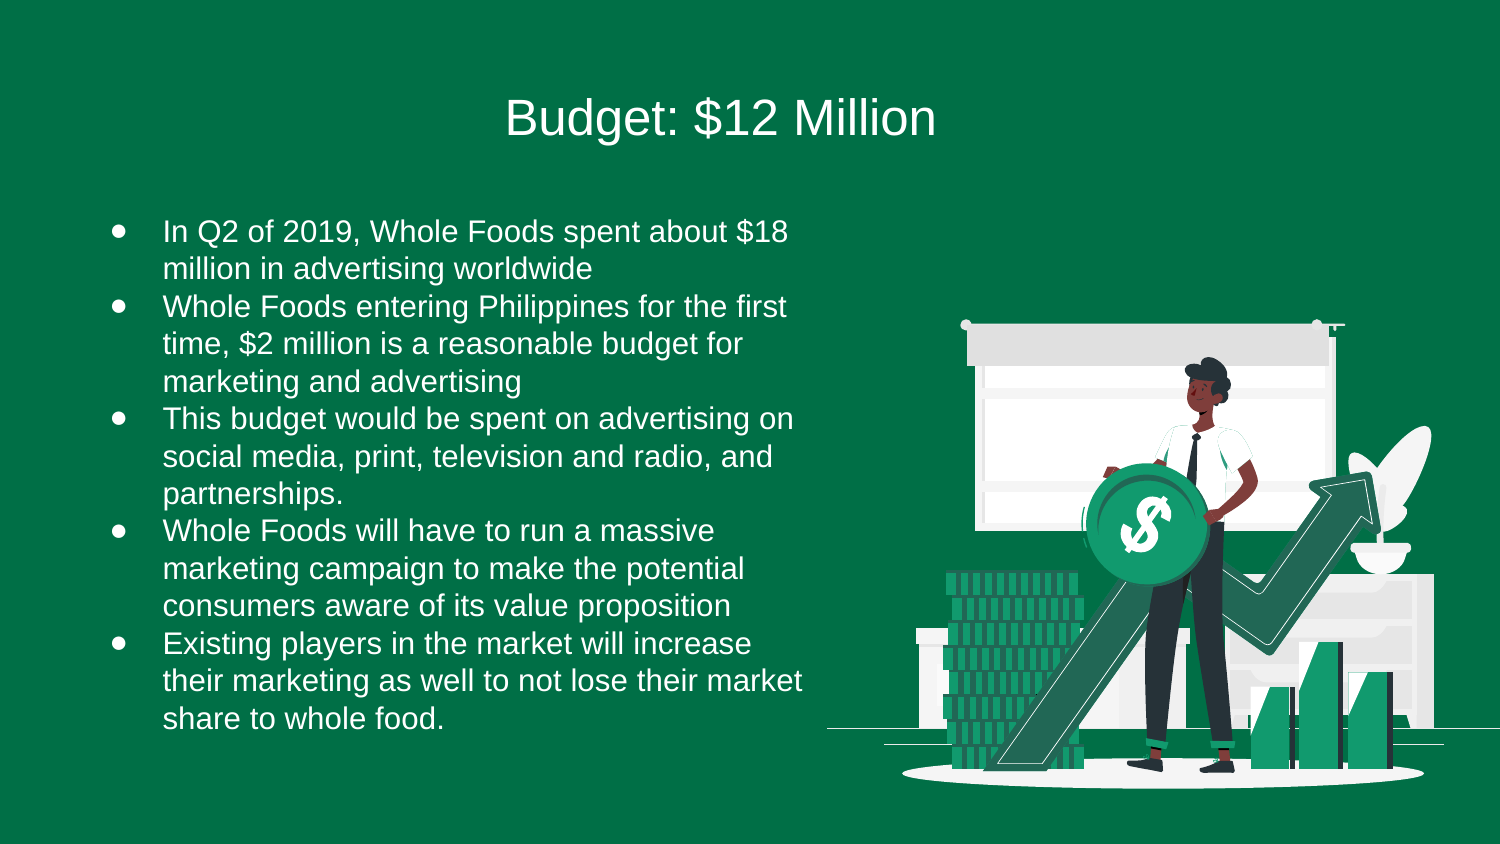

Budget: $12 Million

In Q2 of 2019, Whole Foods spent about $18 million in advertising worldwide
Whole Foods entering Philippines for the first time, $2 million is a reasonable budget for marketing and advertising
This budget would be spent on advertising on social media, print, television and radio, and partnerships.
Whole Foods will have to run a massive marketing campaign to make the potential consumers aware of its value proposition
Existing players in the market will increase their marketing as well to not lose their market share to whole food.